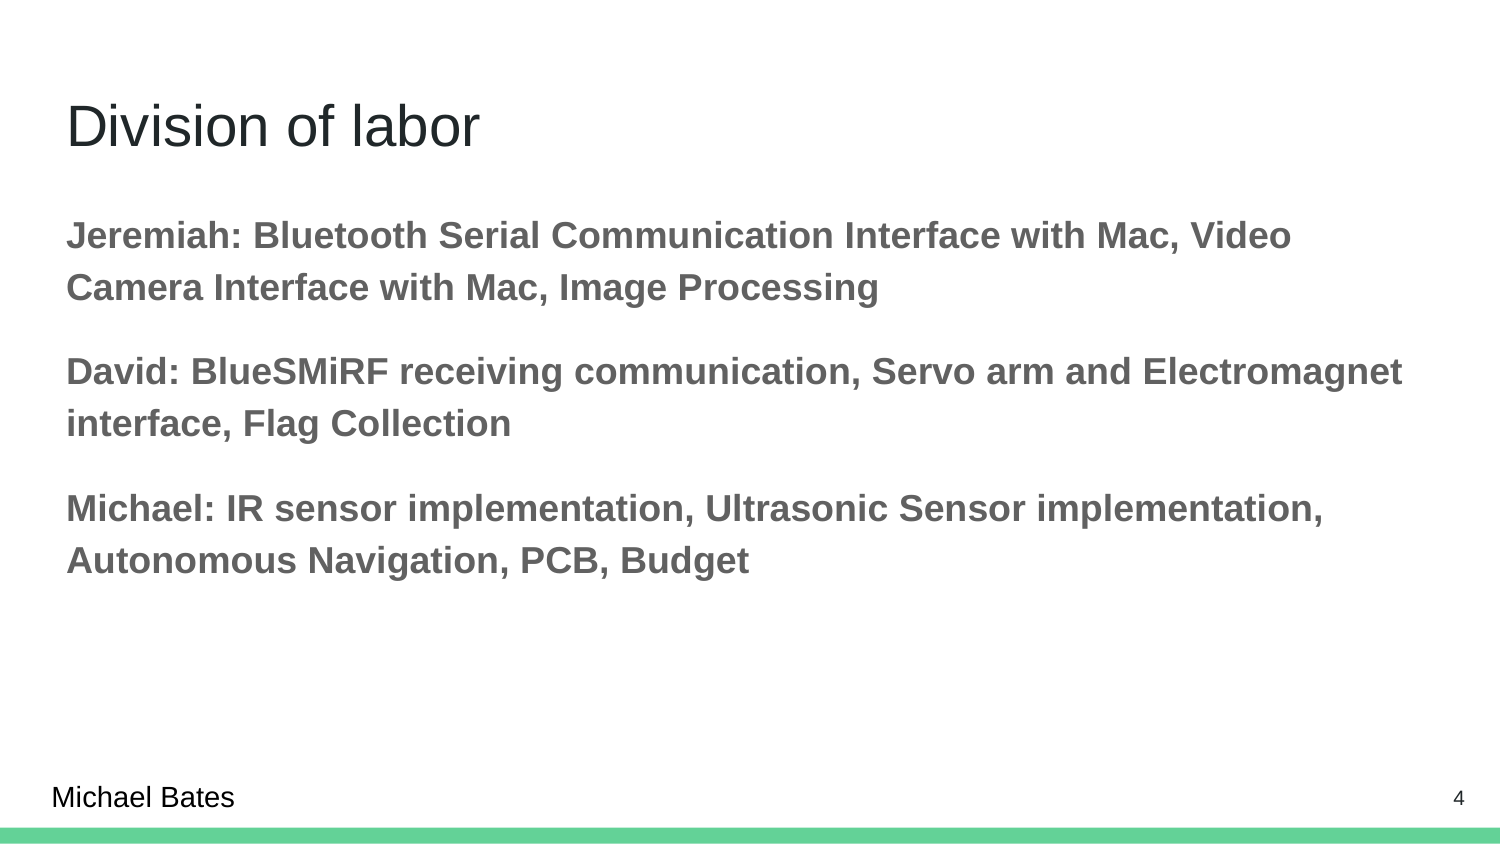

# Division of labor
Jeremiah: Bluetooth Serial Communication Interface with Mac, Video Camera Interface with Mac, Image Processing
David: BlueSMiRF receiving communication, Servo arm and Electromagnet interface, Flag Collection
Michael: IR sensor implementation, Ultrasonic Sensor implementation, Autonomous Navigation, PCB, Budget
Michael Bates
4